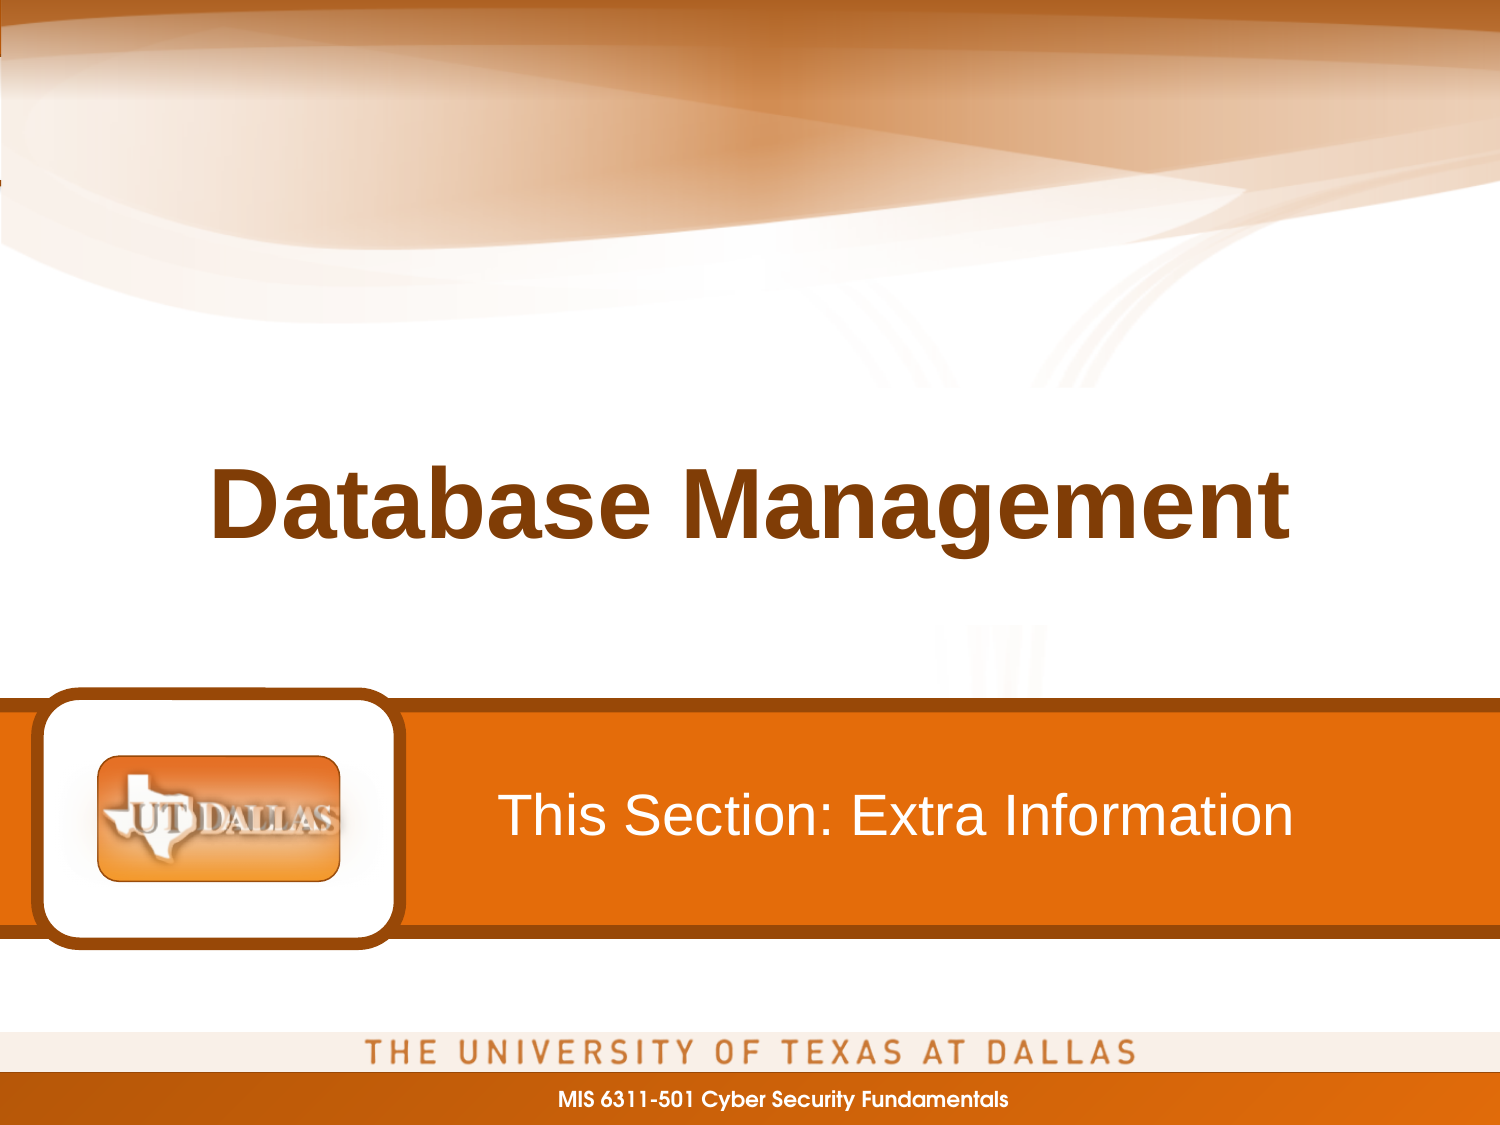

# Database Management
This Section: Extra Information